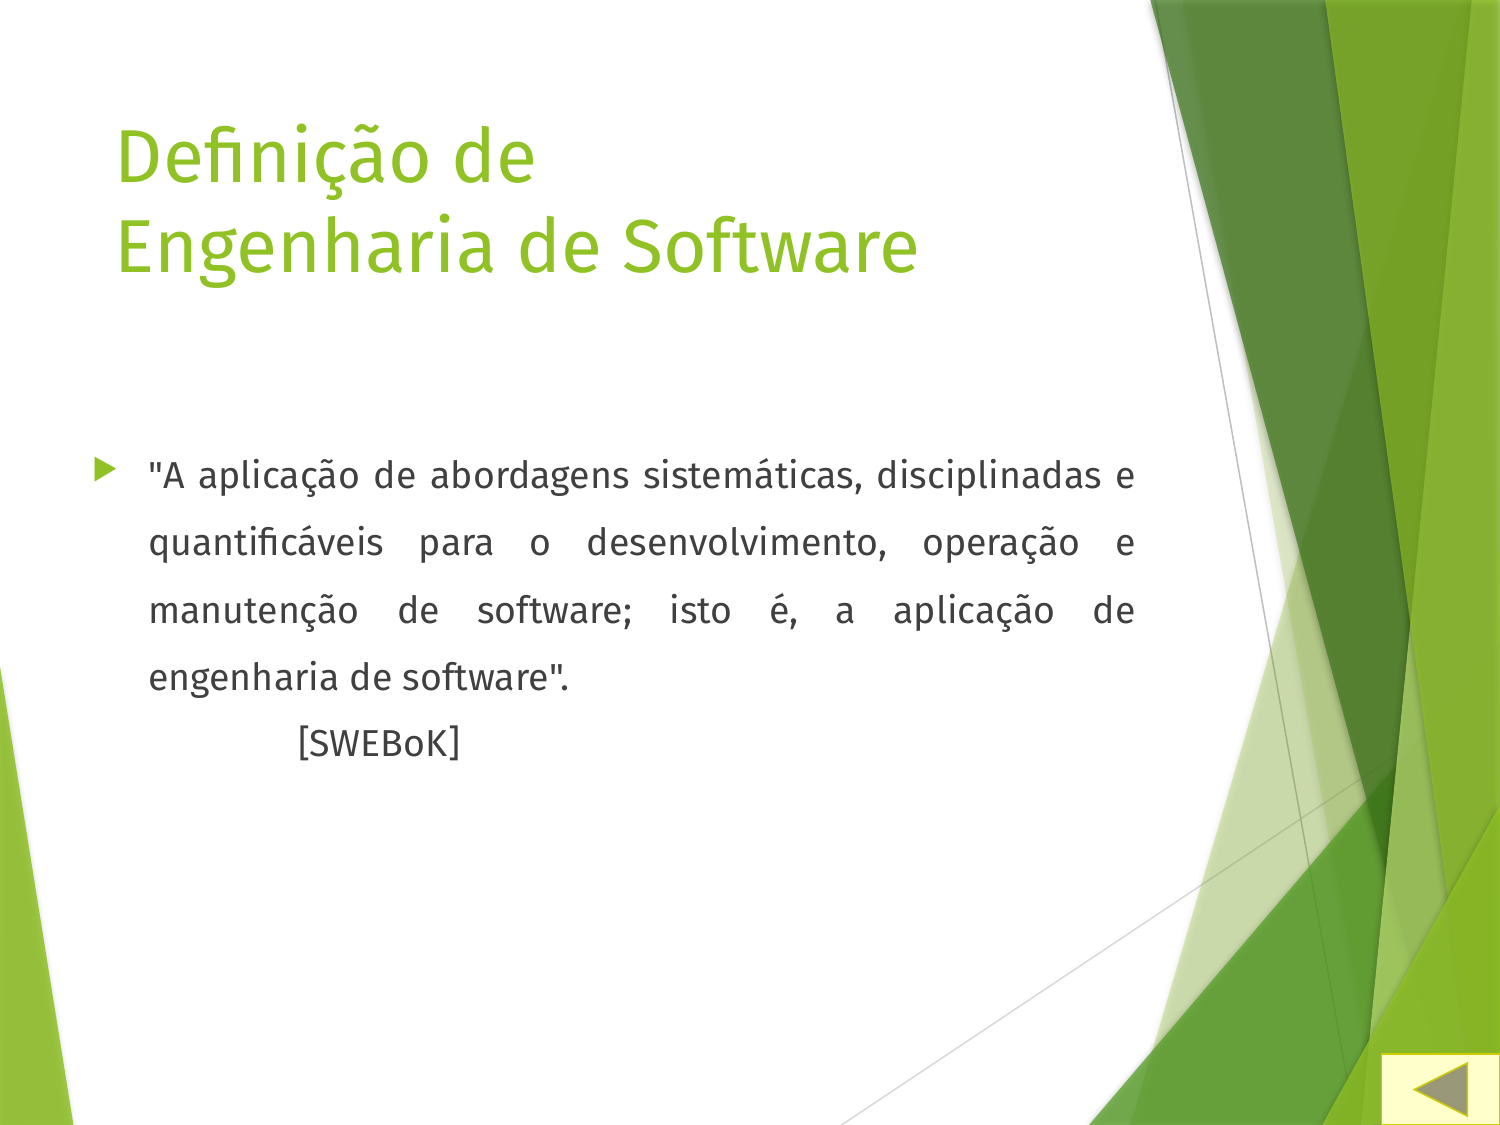

# Definição de Engenharia de Software
"A aplicação de abordagens sistemáticas, disciplinadas e quantificáveis para o desenvolvimento, operação e manutenção de software; isto é, a aplicação de engenharia de software".
		[SWEBoK]